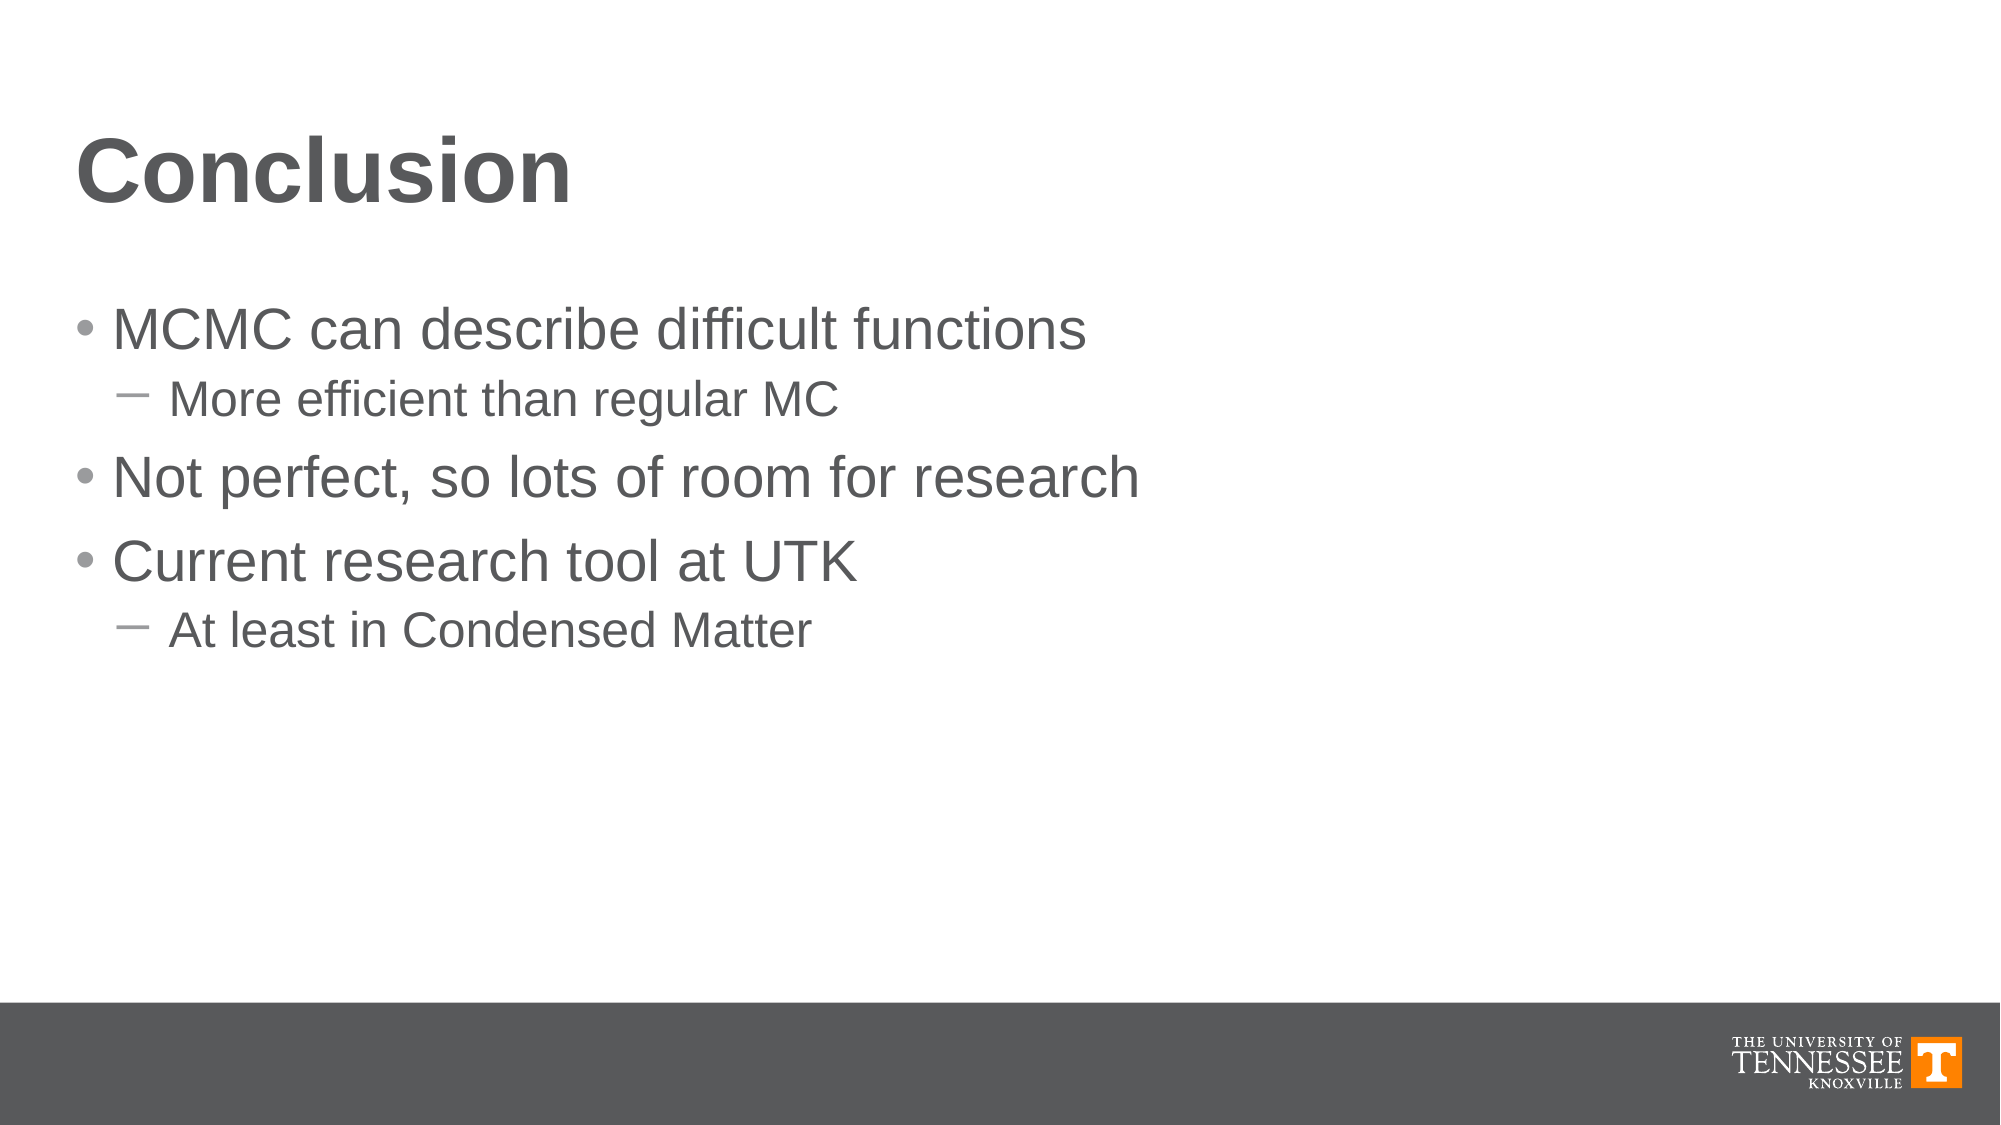

# Conclusion
MCMC can describe difficult functions
More efficient than regular MC
Not perfect, so lots of room for research
Current research tool at UTK
At least in Condensed Matter